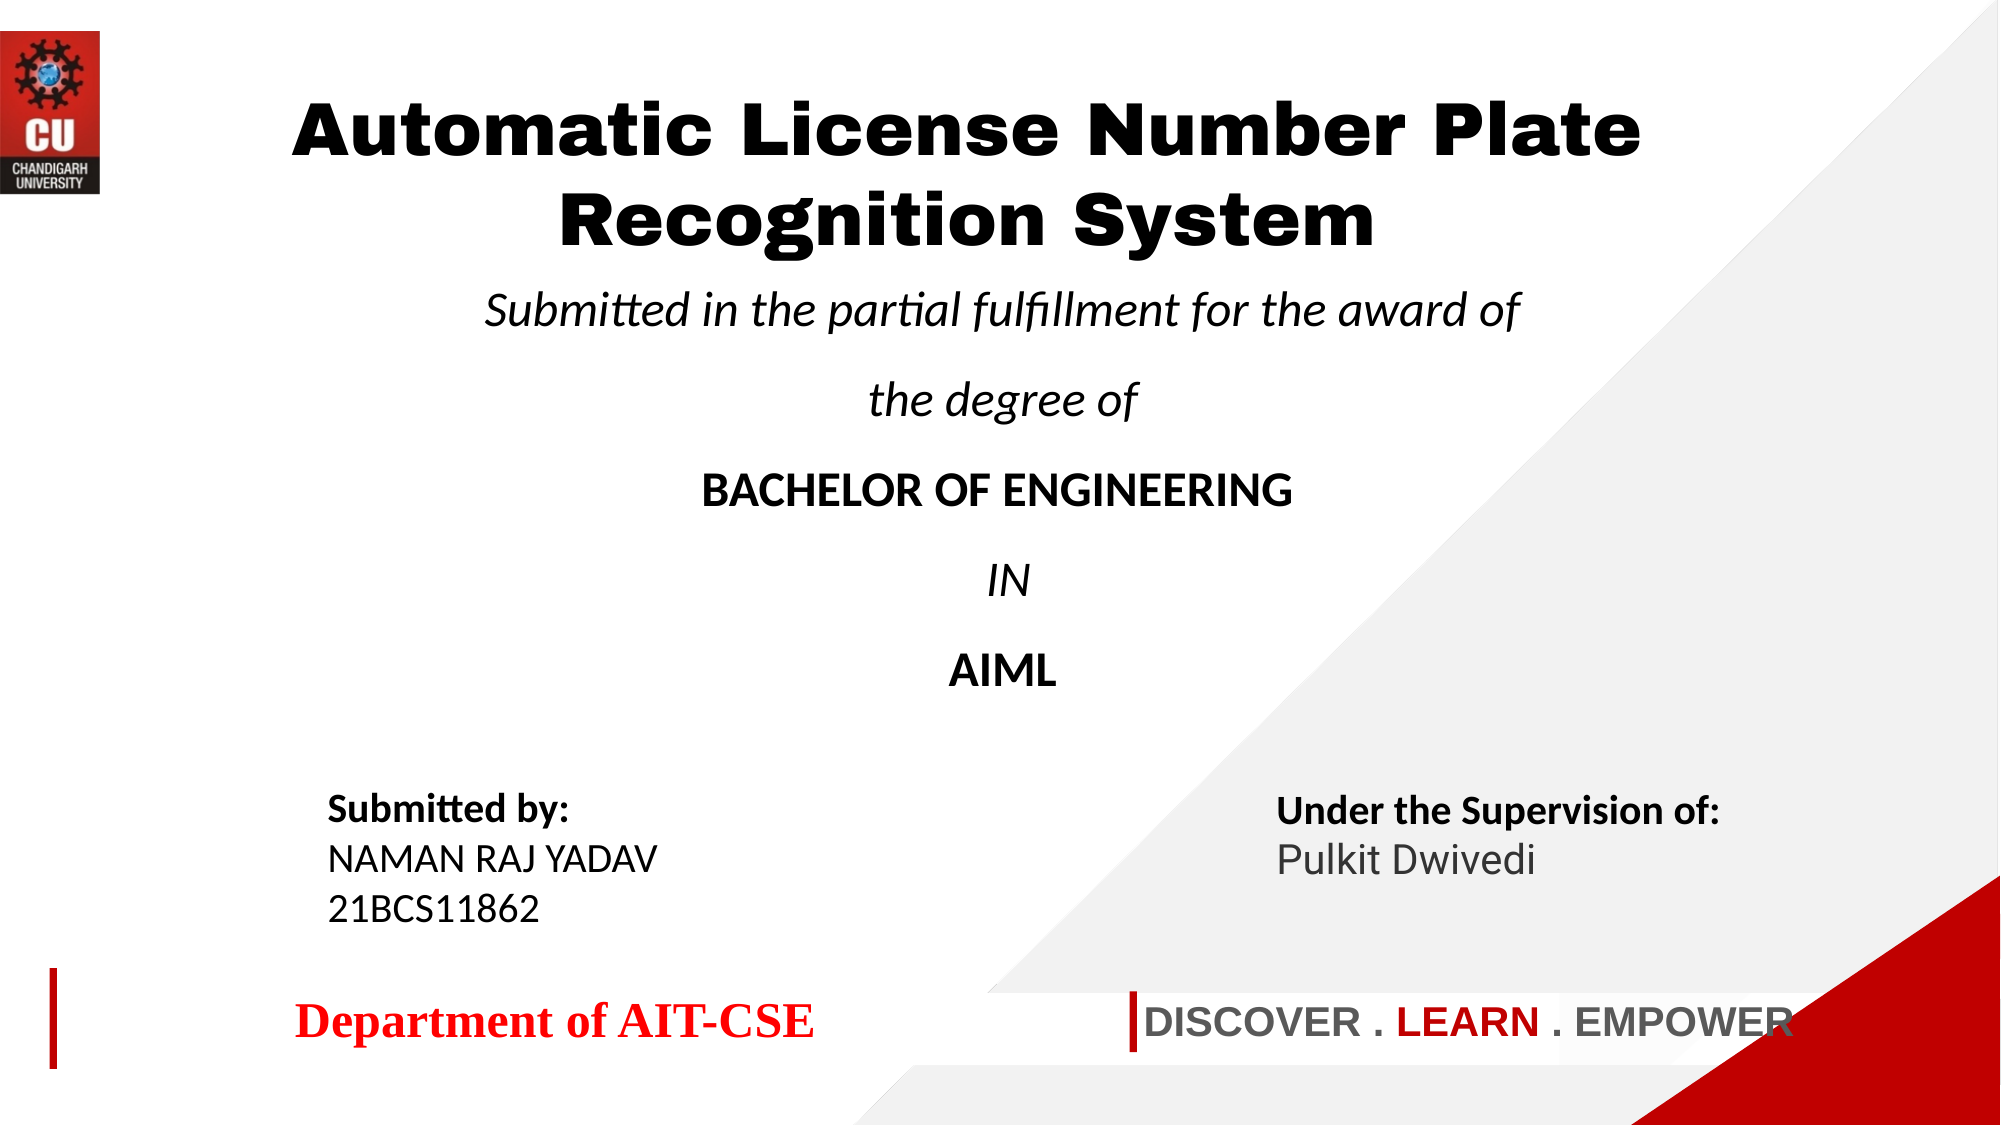

Automatic License Number Plate Recognition System
Submitted in the partial fulfillment for the award of the degree of
BACHELOR OF ENGINEERING
 IN
AIML
Submitted by:
NAMAN RAJ YADAV
21BCS11862

Under the Supervision of:
Pulkit Dwivedi

Department of AIT-CSE
DISCOVER . LEARN . EMPOWER

1